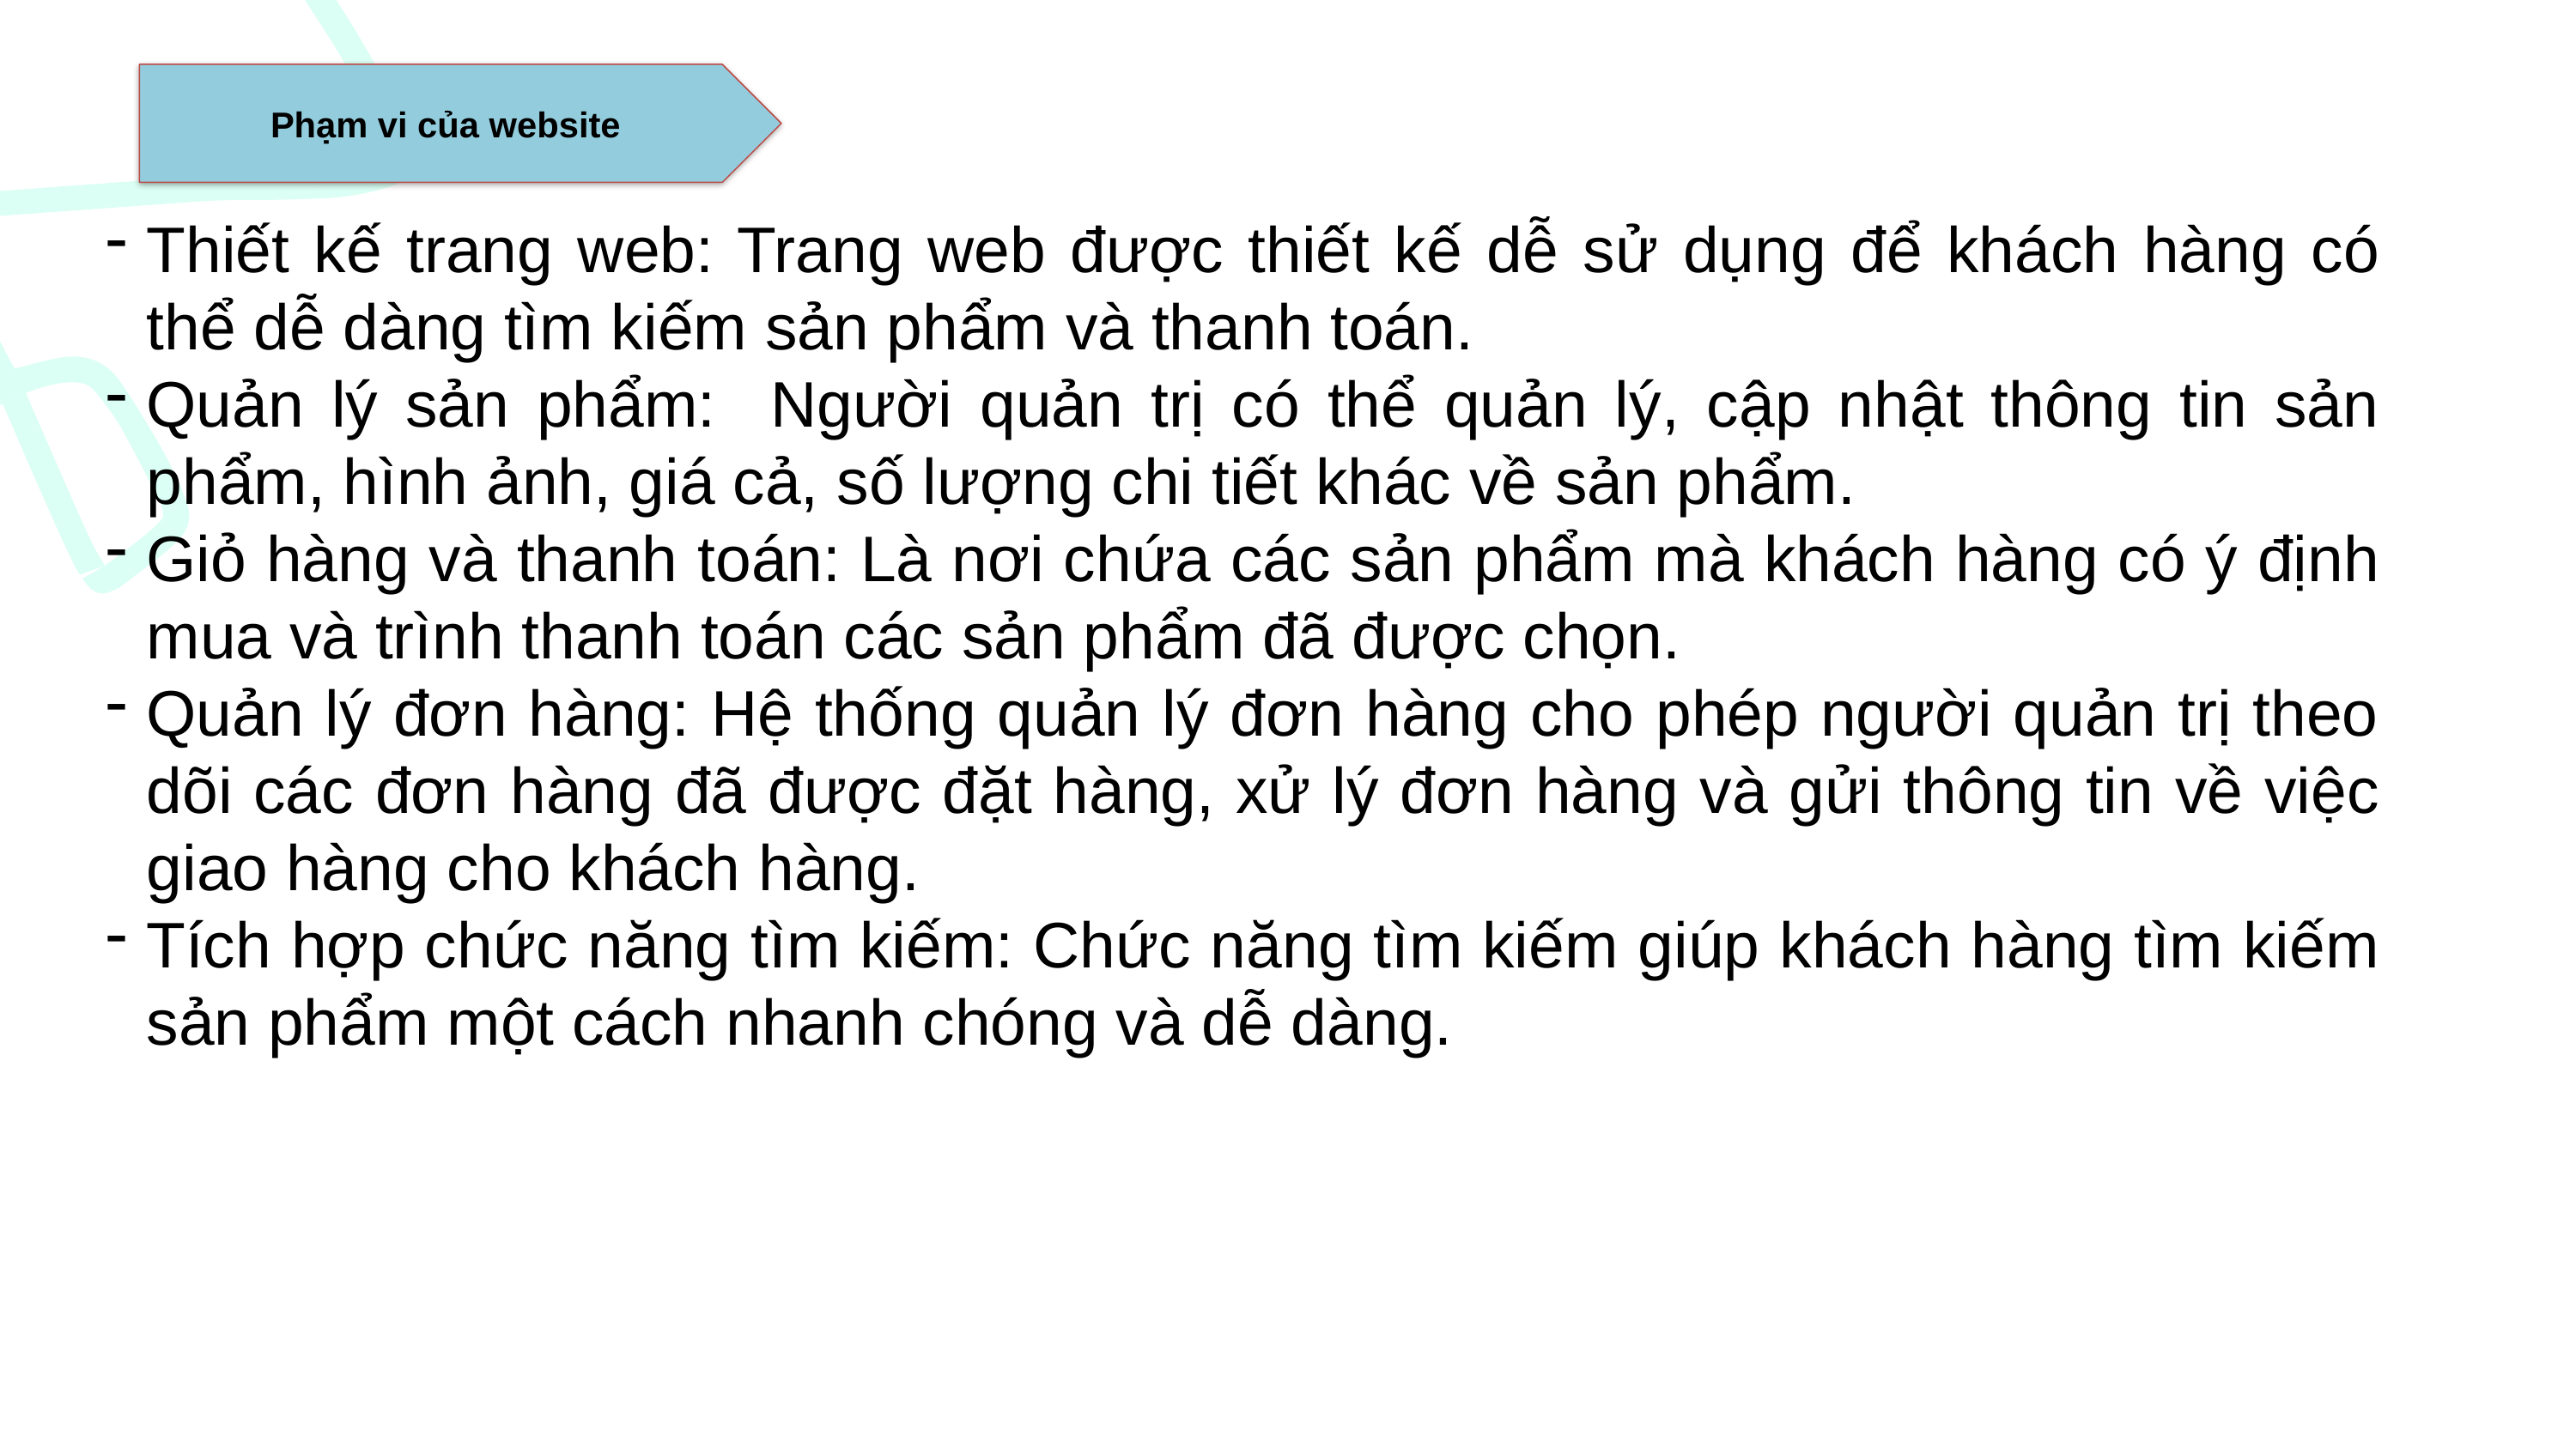

Phạm vi của website
Thiết kế trang web: Trang web được thiết kế dễ sử dụng để khách hàng có thể dễ dàng tìm kiếm sản phẩm và thanh toán.
Quản lý sản phẩm:  Người quản trị có thể quản lý, cập nhật thông tin sản phẩm, hình ảnh, giá cả, số lượng chi tiết khác về sản phẩm.
Giỏ hàng và thanh toán: Là nơi chứa các sản phẩm mà khách hàng có ý định mua và trình thanh toán các sản phẩm đã được chọn.
Quản lý đơn hàng: Hệ thống quản lý đơn hàng cho phép người quản trị theo dõi các đơn hàng đã được đặt hàng, xử lý đơn hàng và gửi thông tin về việc giao hàng cho khách hàng.
Tích hợp chức năng tìm kiếm: Chức năng tìm kiếm giúp khách hàng tìm kiếm sản phẩm một cách nhanh chóng và dễ dàng.